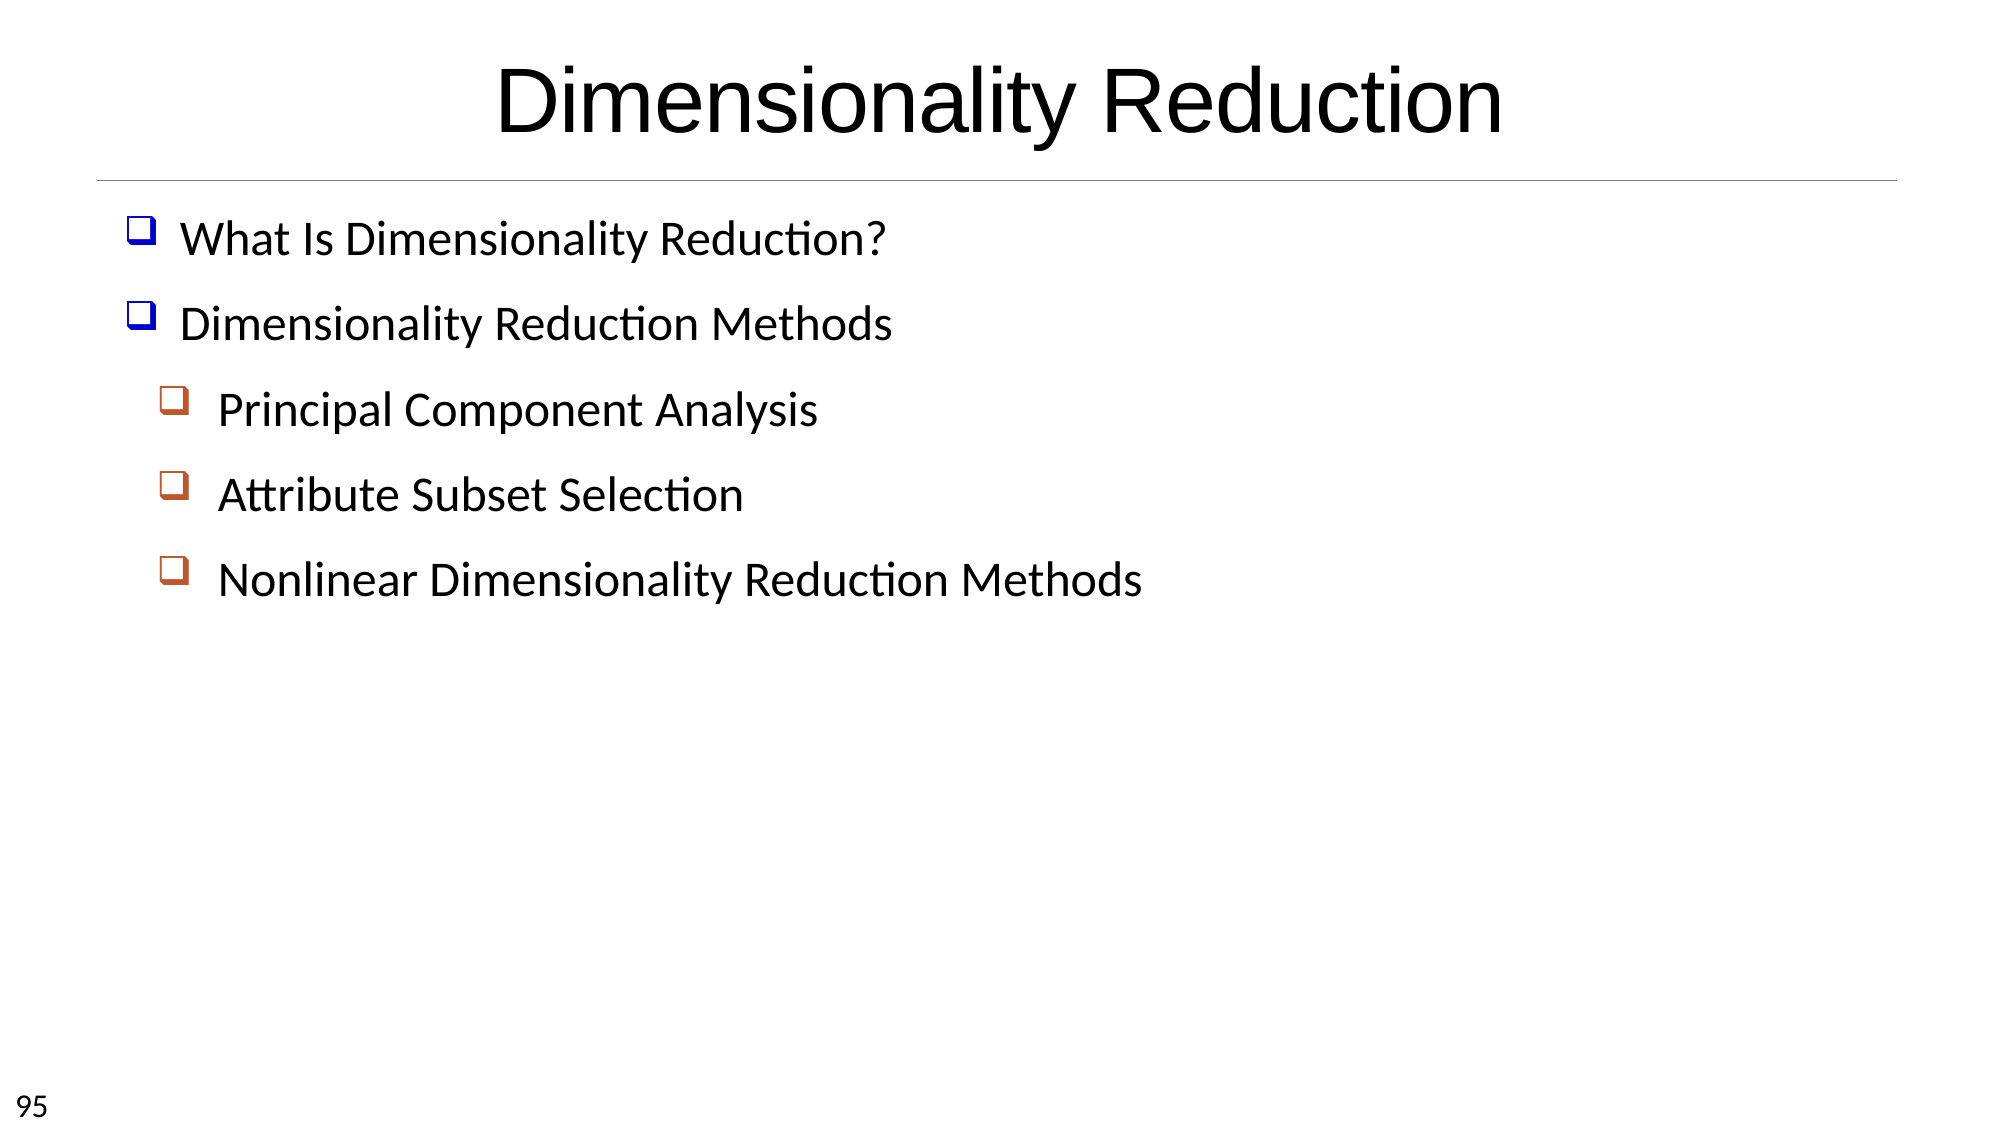

# Dimensionality Reduction
What Is Dimensionality Reduction?
Dimensionality Reduction Methods
Principal Component Analysis
Attribute Subset Selection
Nonlinear Dimensionality Reduction Methods